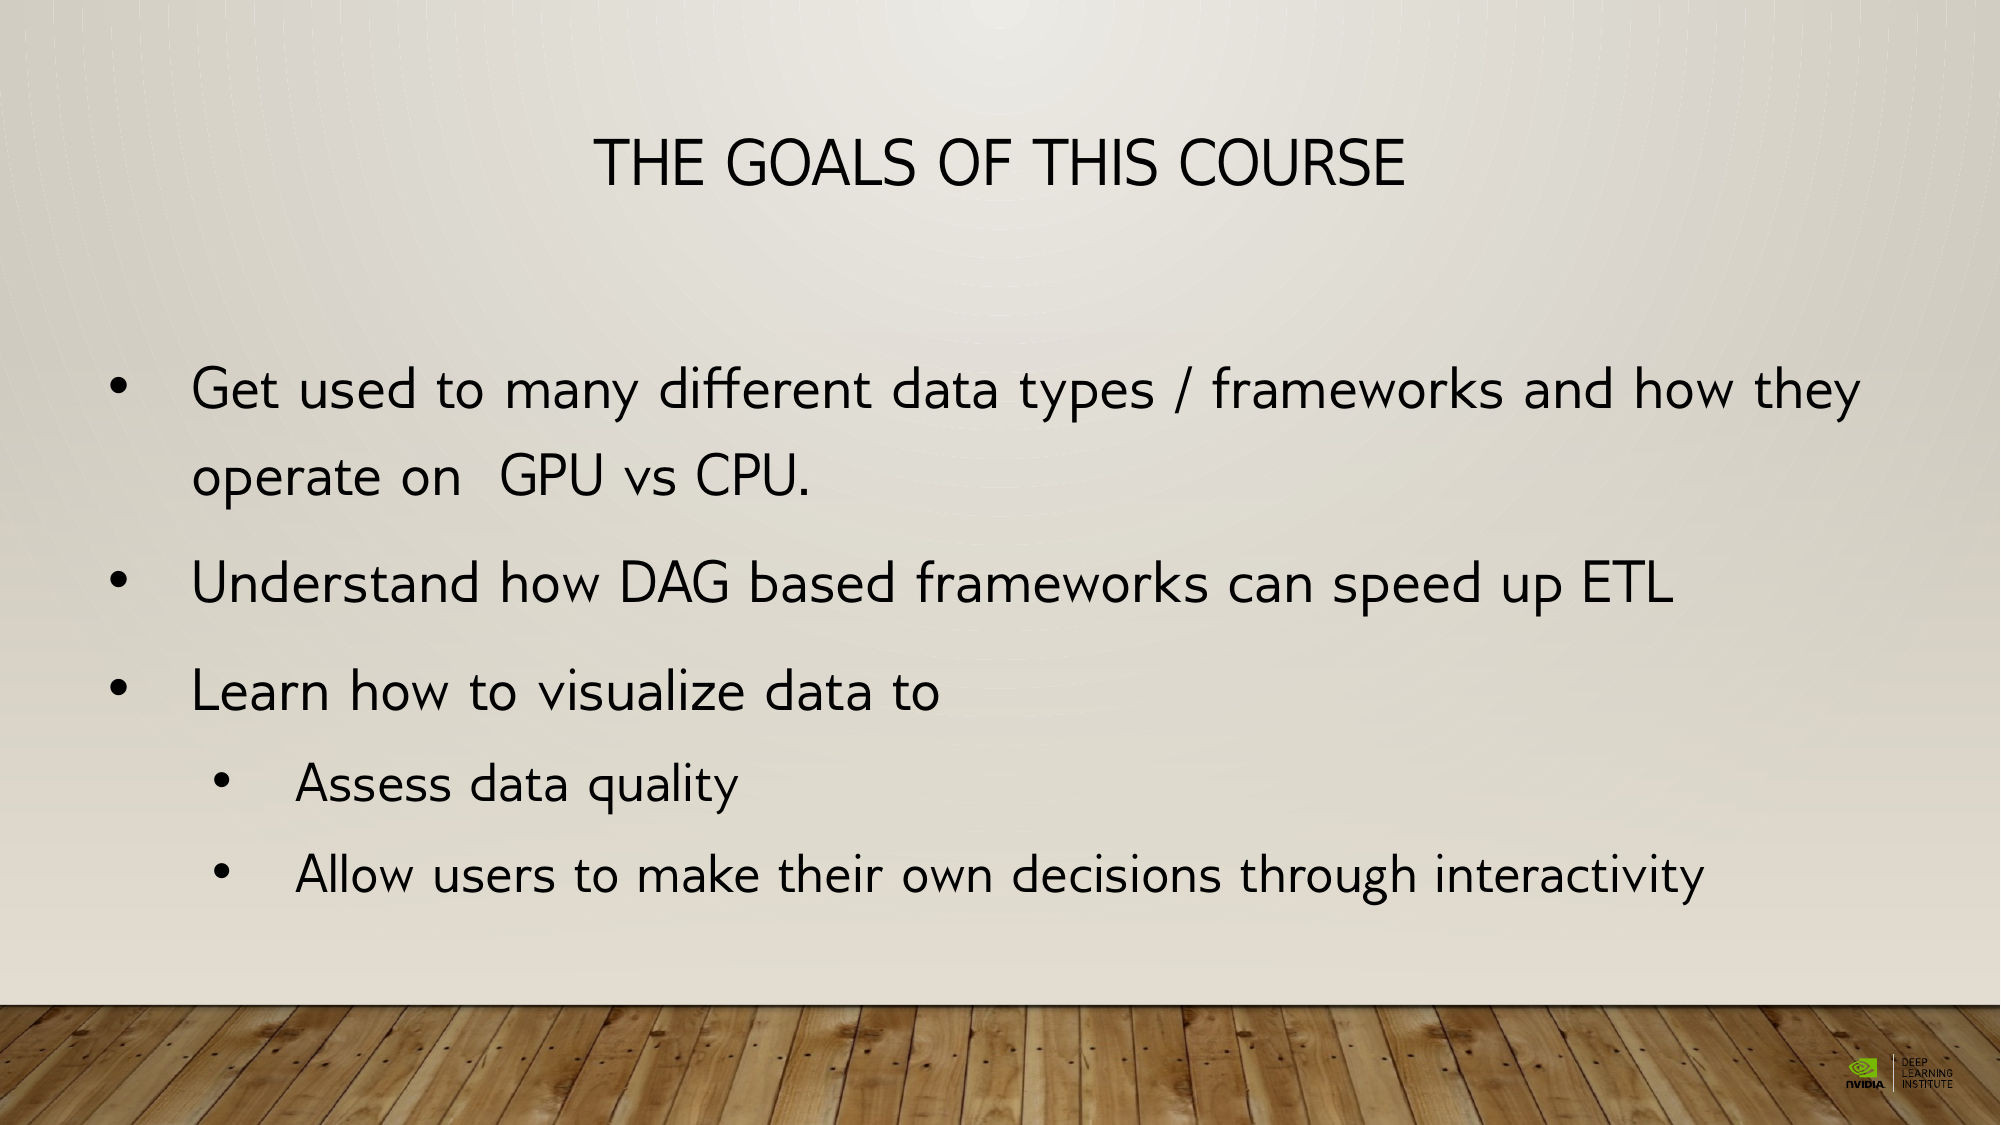

# The goals of this course
Get used to many different data types / frameworks and how they operate on  GPU vs CPU.
Understand how DAG based frameworks can speed up ETL
Learn how to visualize data to
Assess data quality
Allow users to make their own decisions through interactivity